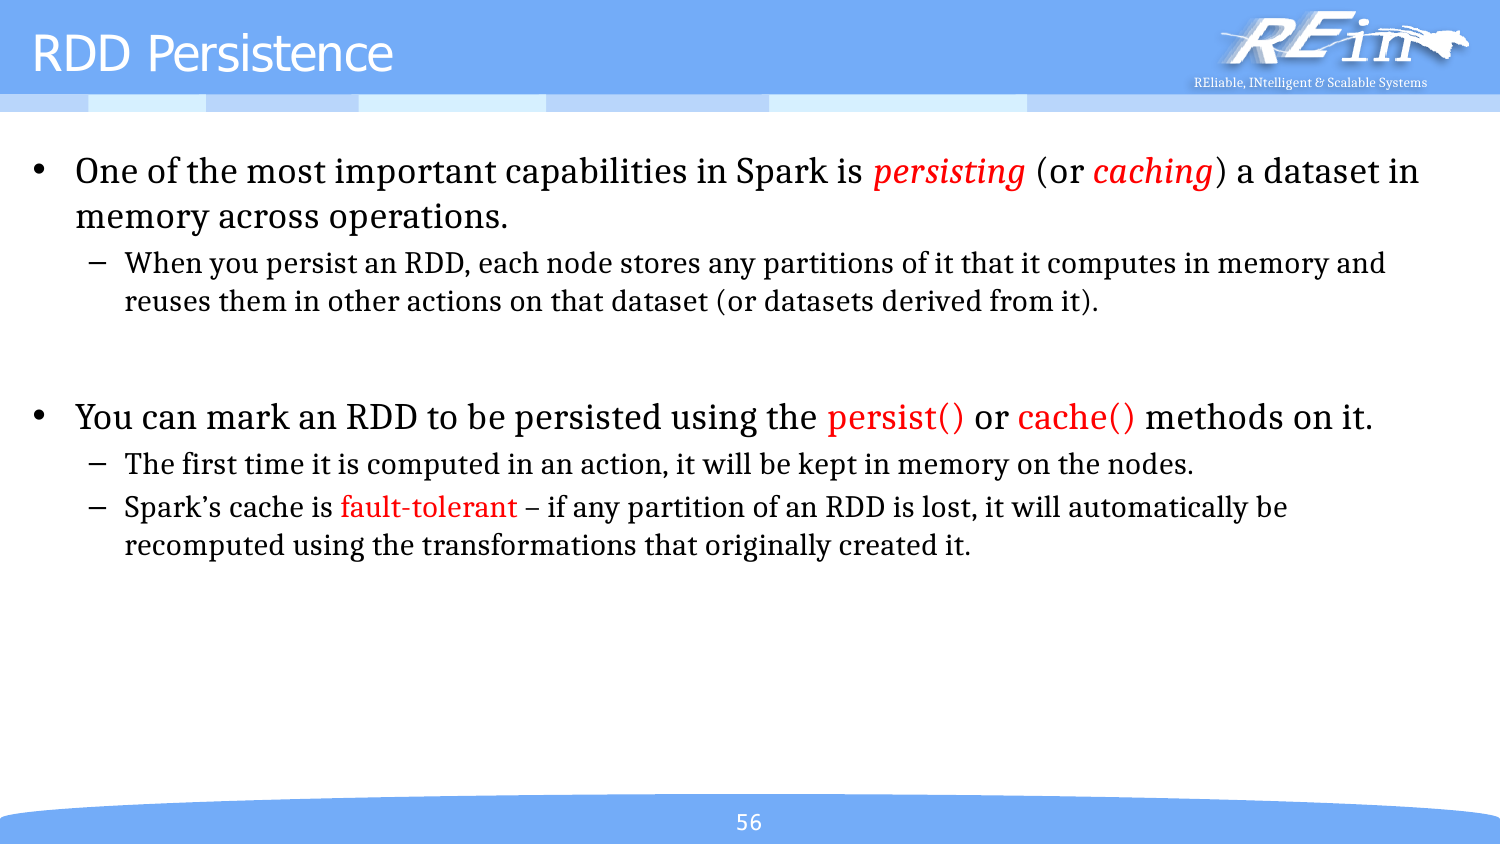

# RDD Persistence
One of the most important capabilities in Spark is persisting (or caching) a dataset in memory across operations.
When you persist an RDD, each node stores any partitions of it that it computes in memory and reuses them in other actions on that dataset (or datasets derived from it).

You can mark an RDD to be persisted using the persist() or cache() methods on it.
The first time it is computed in an action, it will be kept in memory on the nodes.
Spark’s cache is fault-tolerant – if any partition of an RDD is lost, it will automatically be recomputed using the transformations that originally created it.

56